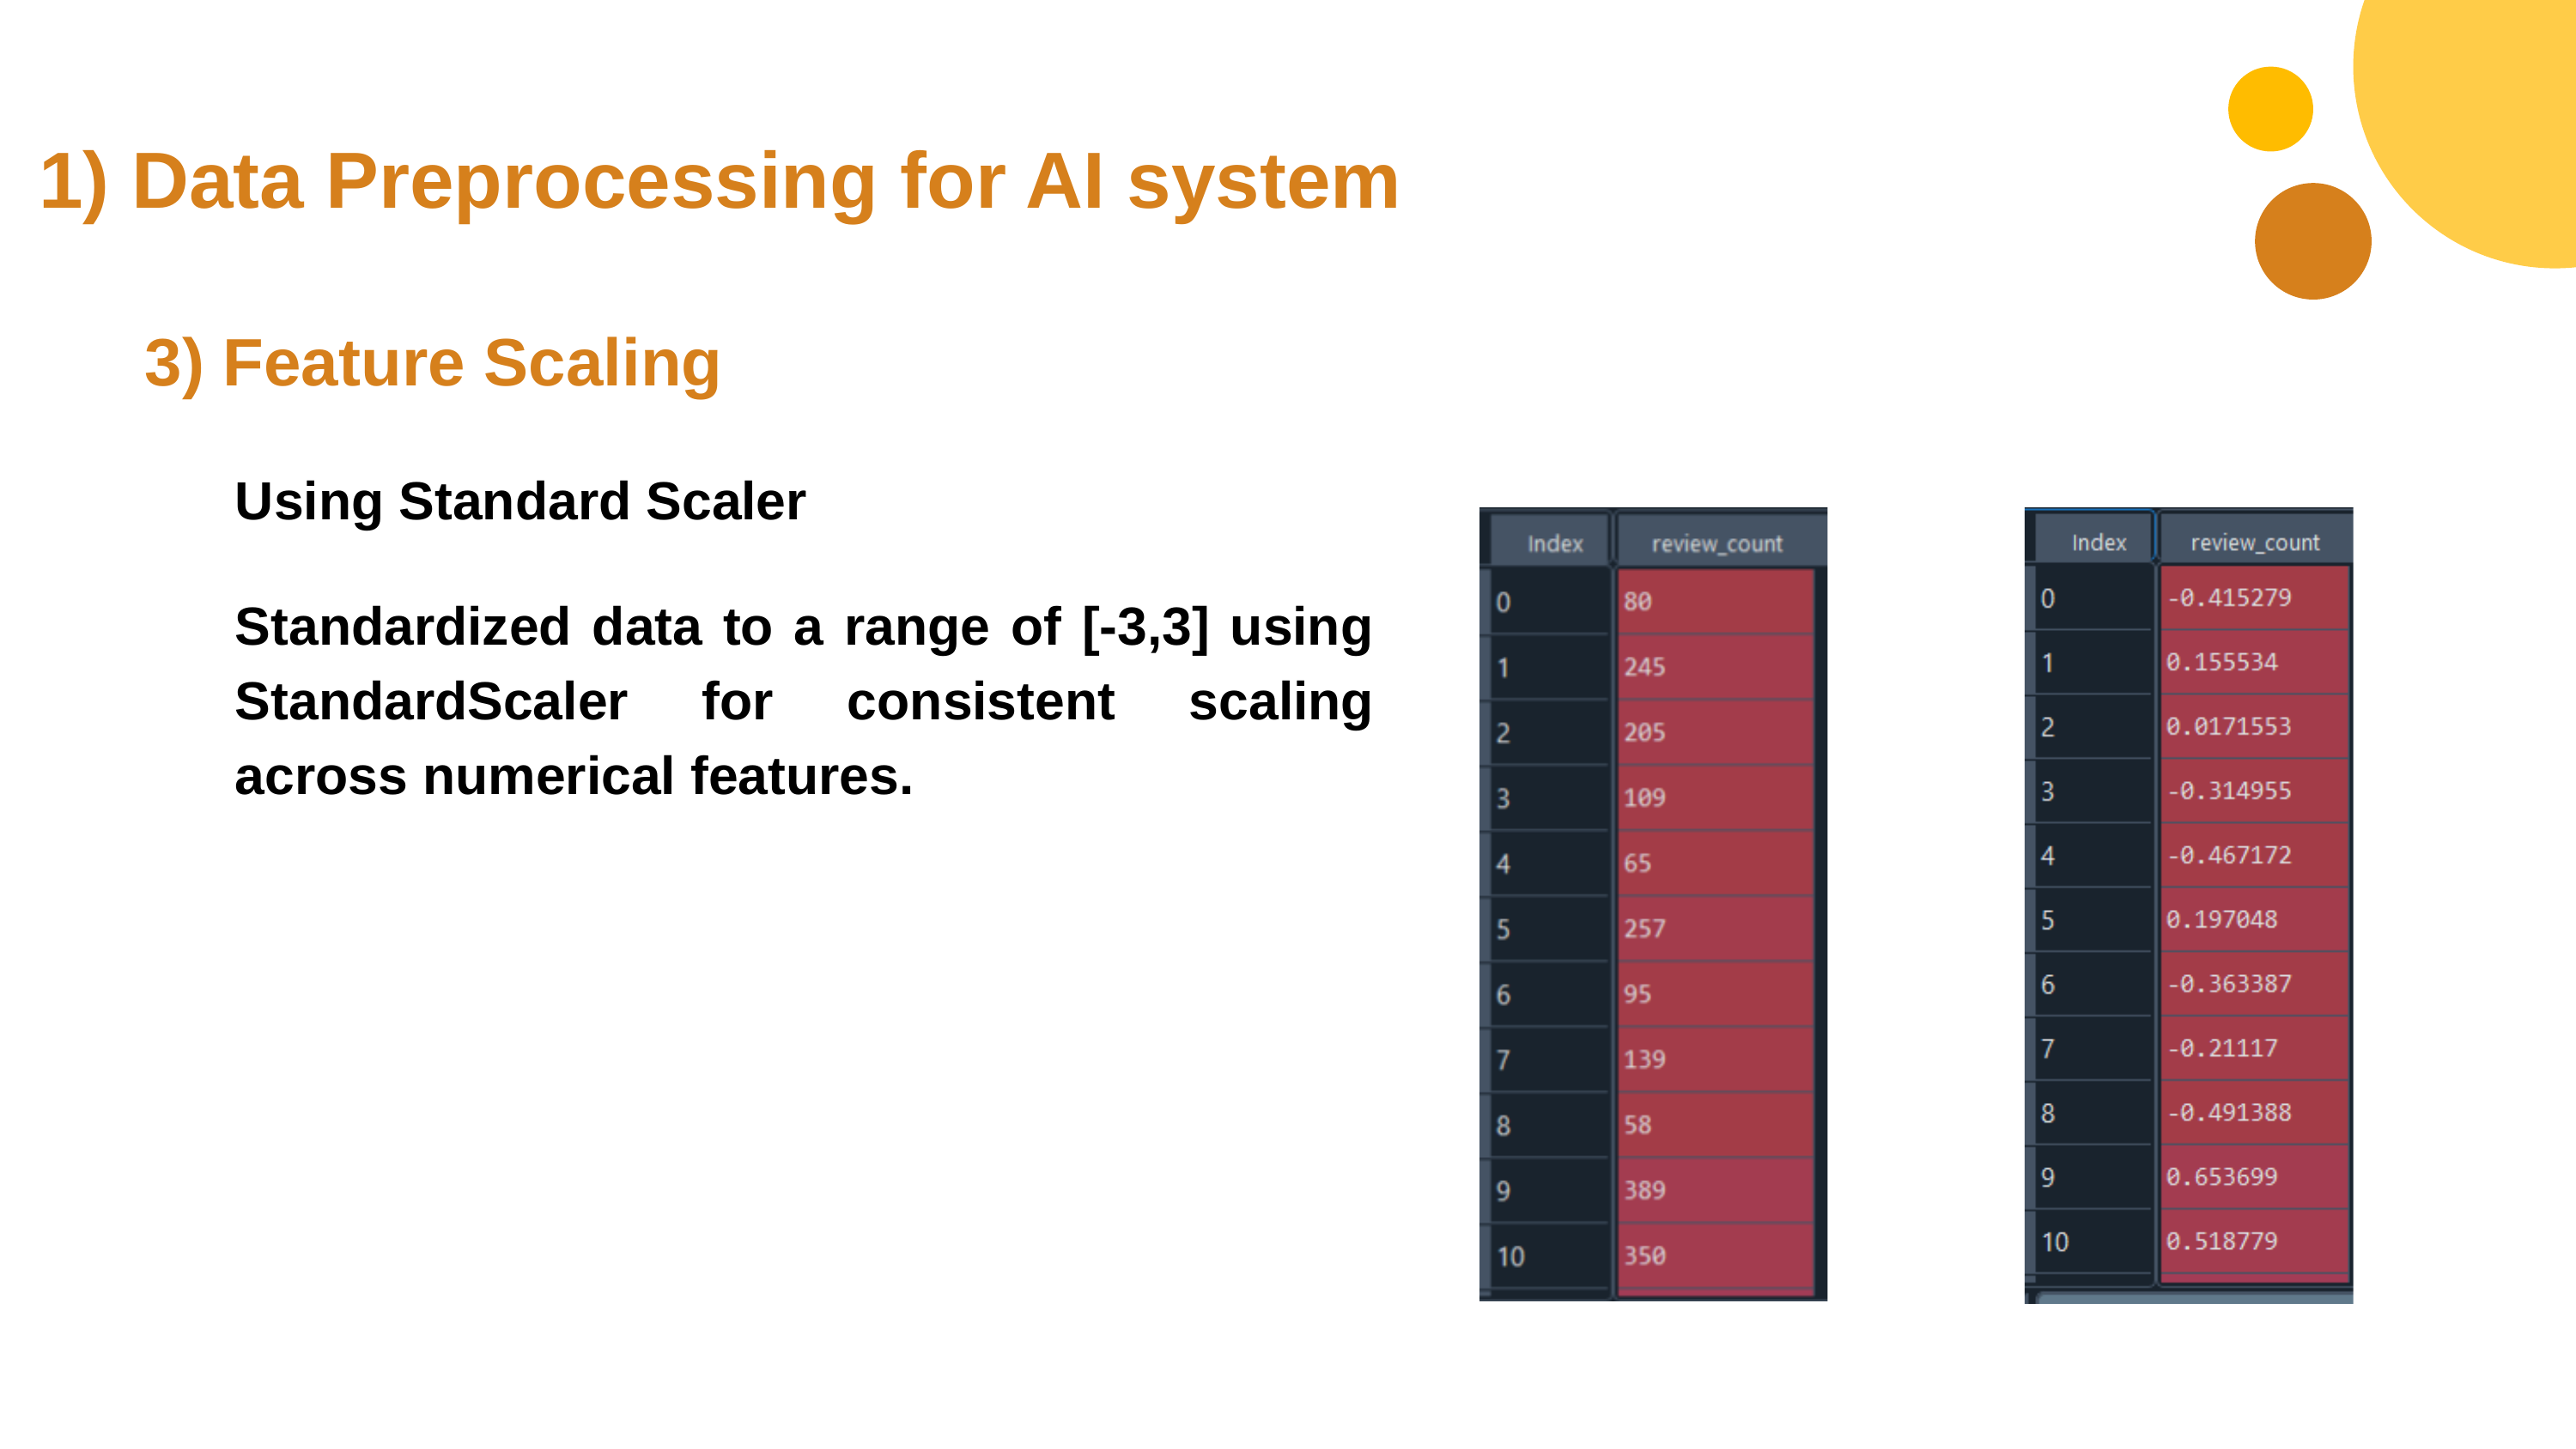

1) Data Preprocessing for AI system

3) Feature Scaling
Using Standard Scaler

Standardized data to a range of [-3,3] using StandardScaler for consistent scaling across numerical features.